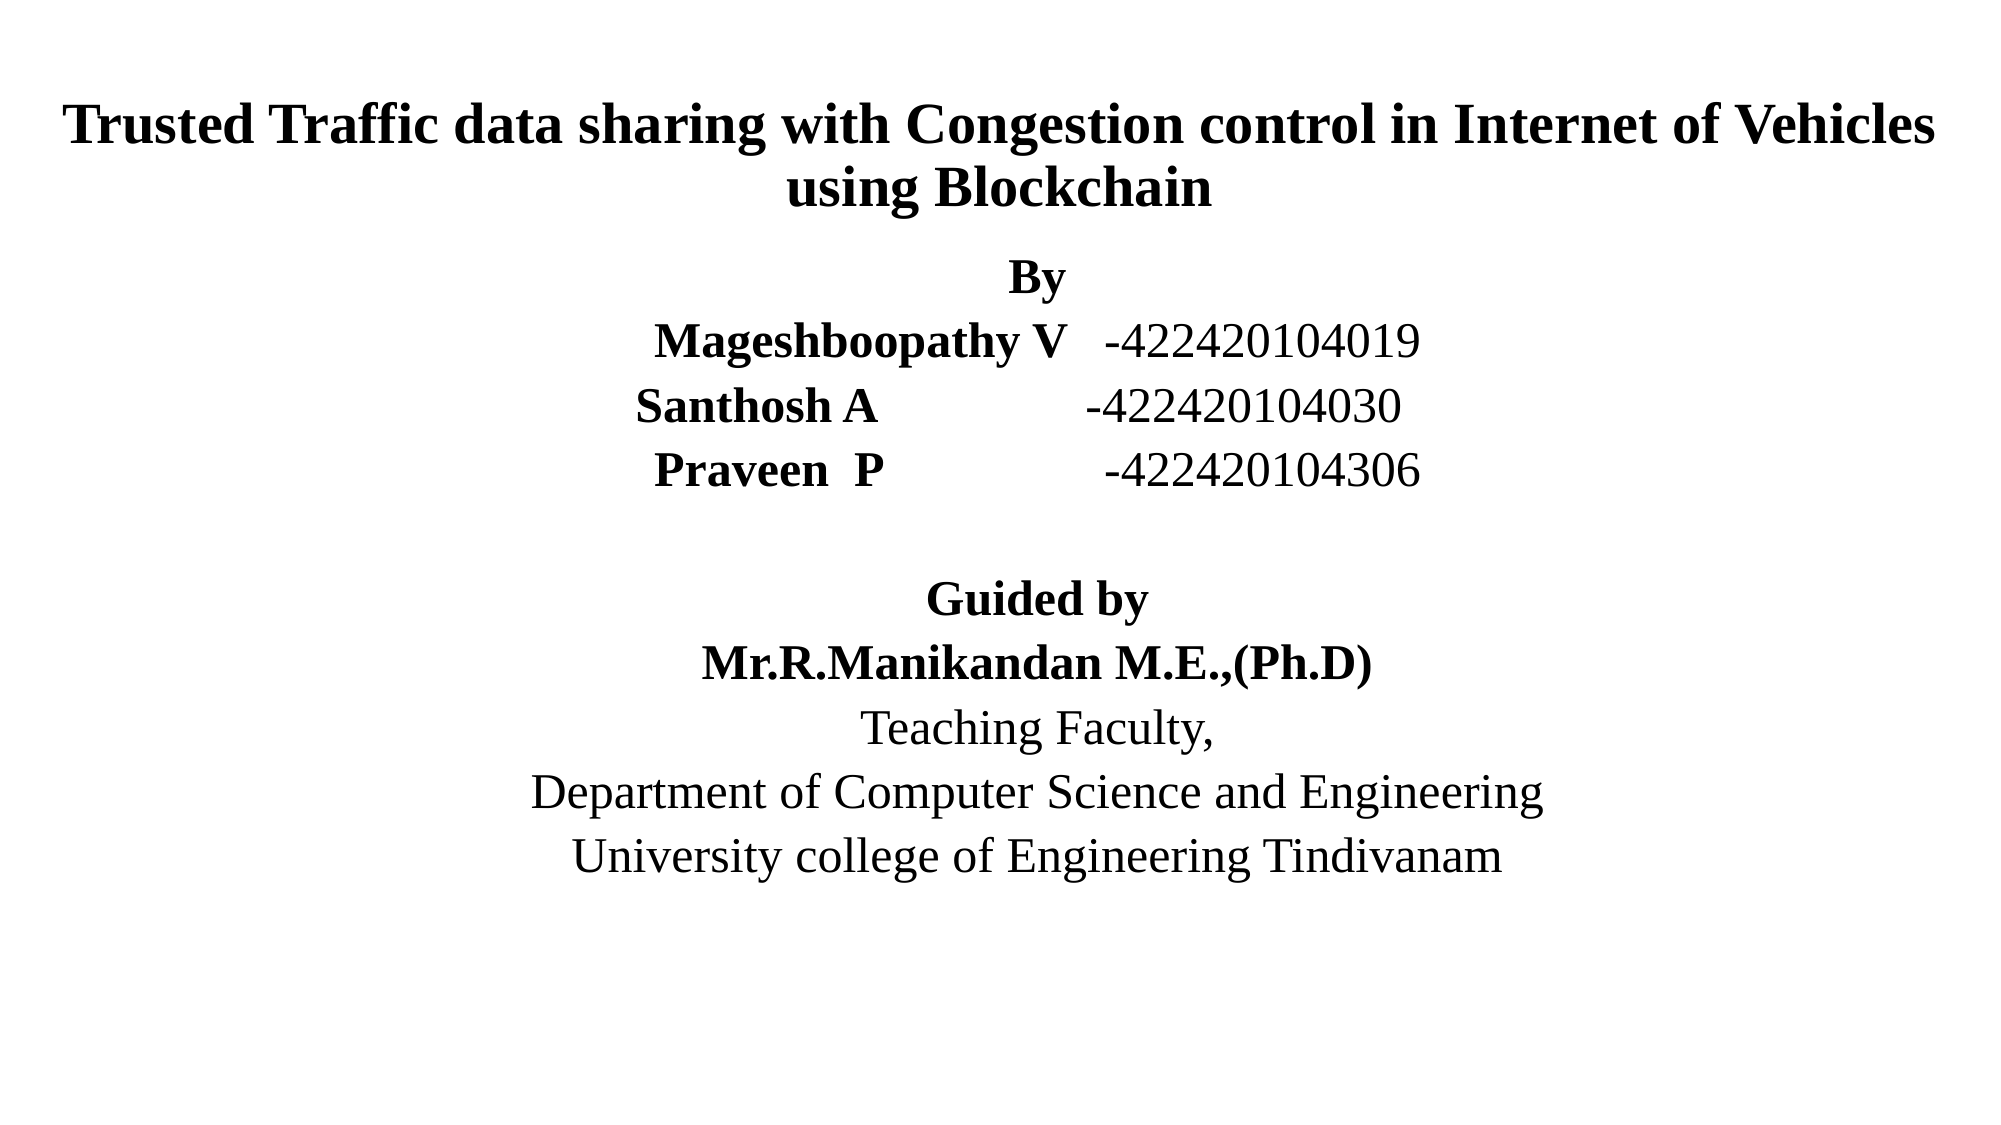

# Trusted Traffic data sharing with Congestion control in Internet of Vehicles using Blockchain
By
Mageshboopathy V	-422420104019
Santhosh A		-422420104030
Praveen  P 		-422420104306

Guided by
Mr.R.Manikandan M.E.,(Ph.D)
Teaching Faculty,
Department of Computer Science and Engineering
University college of Engineering Tindivanam